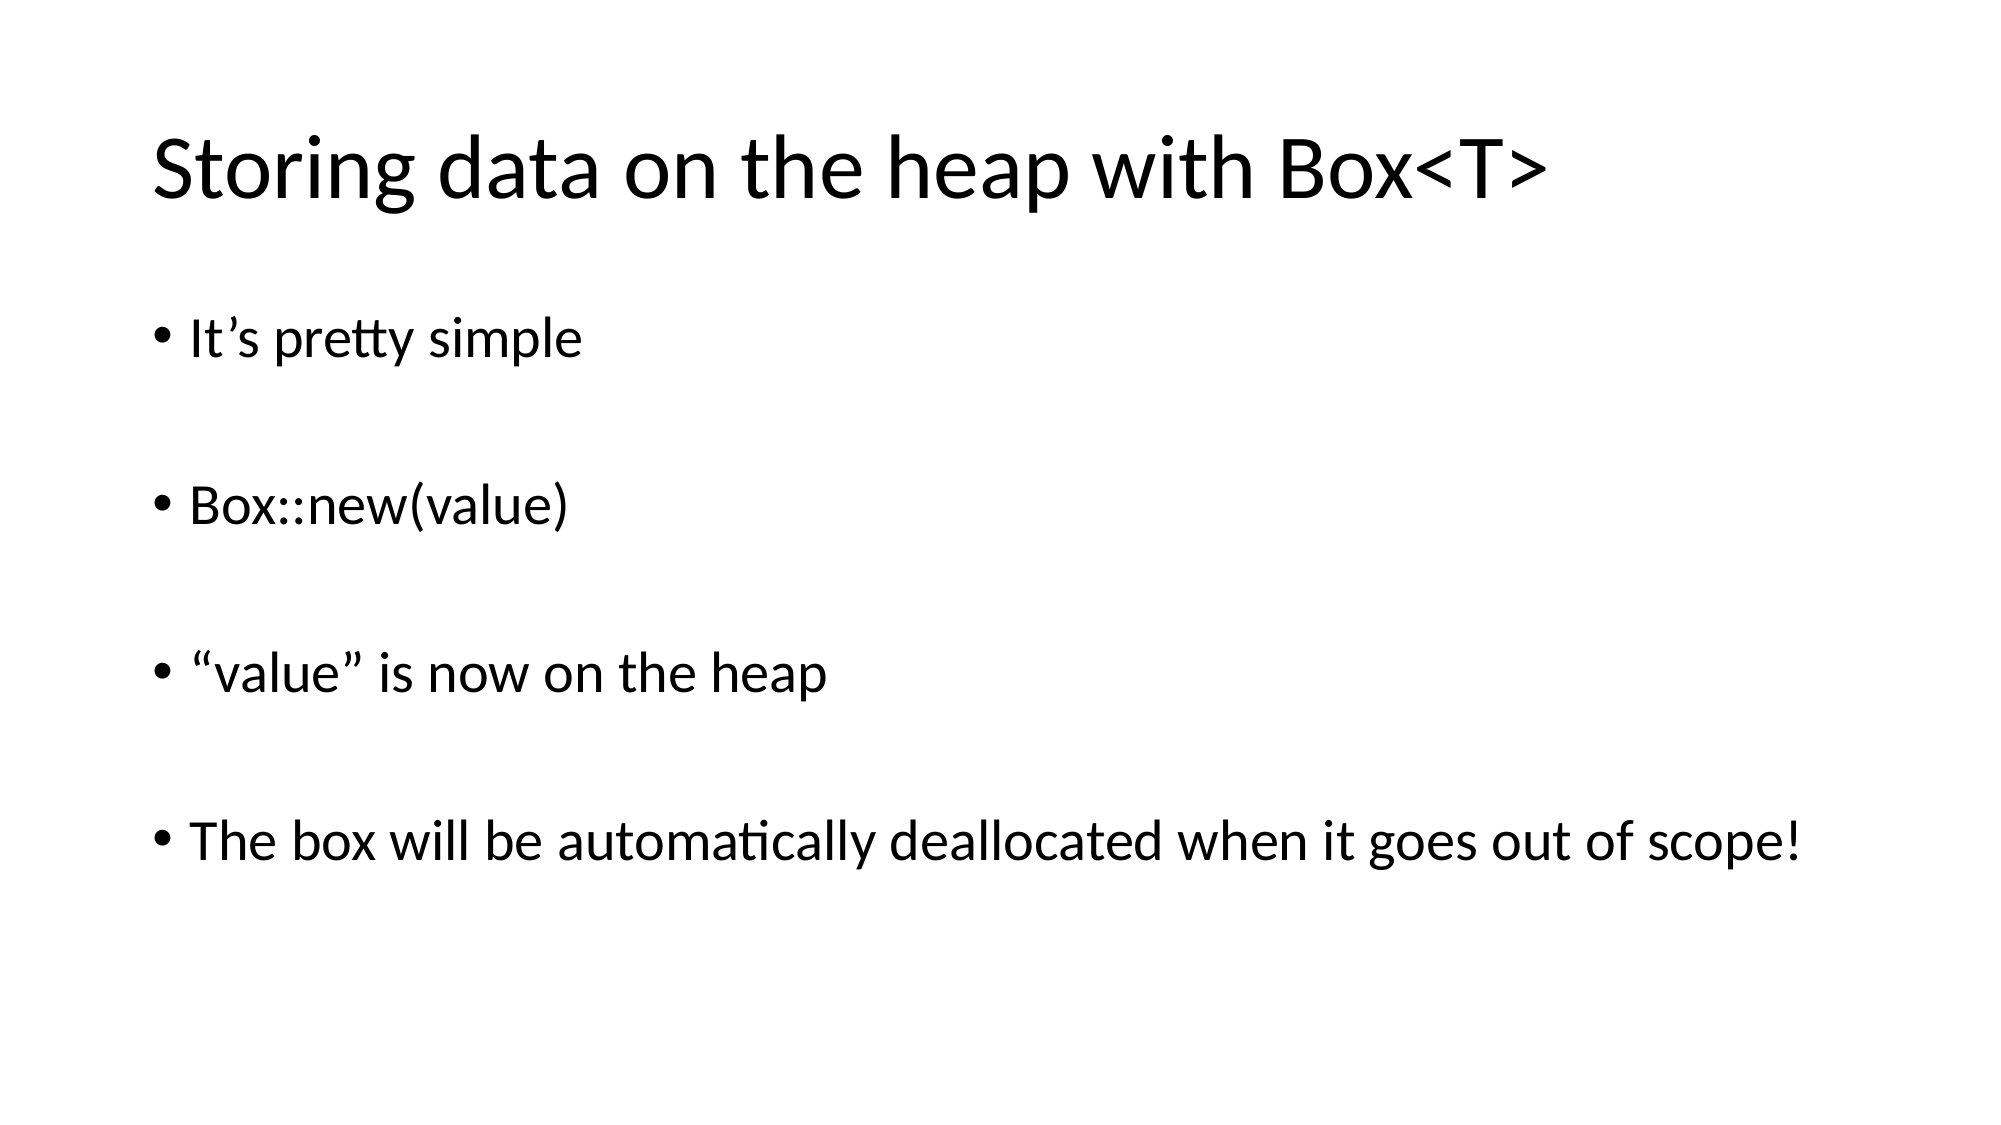

# Storing data on the heap with Box<T>
It’s pretty simple

Box::new(value)

“value” is now on the heap

The box will be automatically deallocated when it goes out of scope!